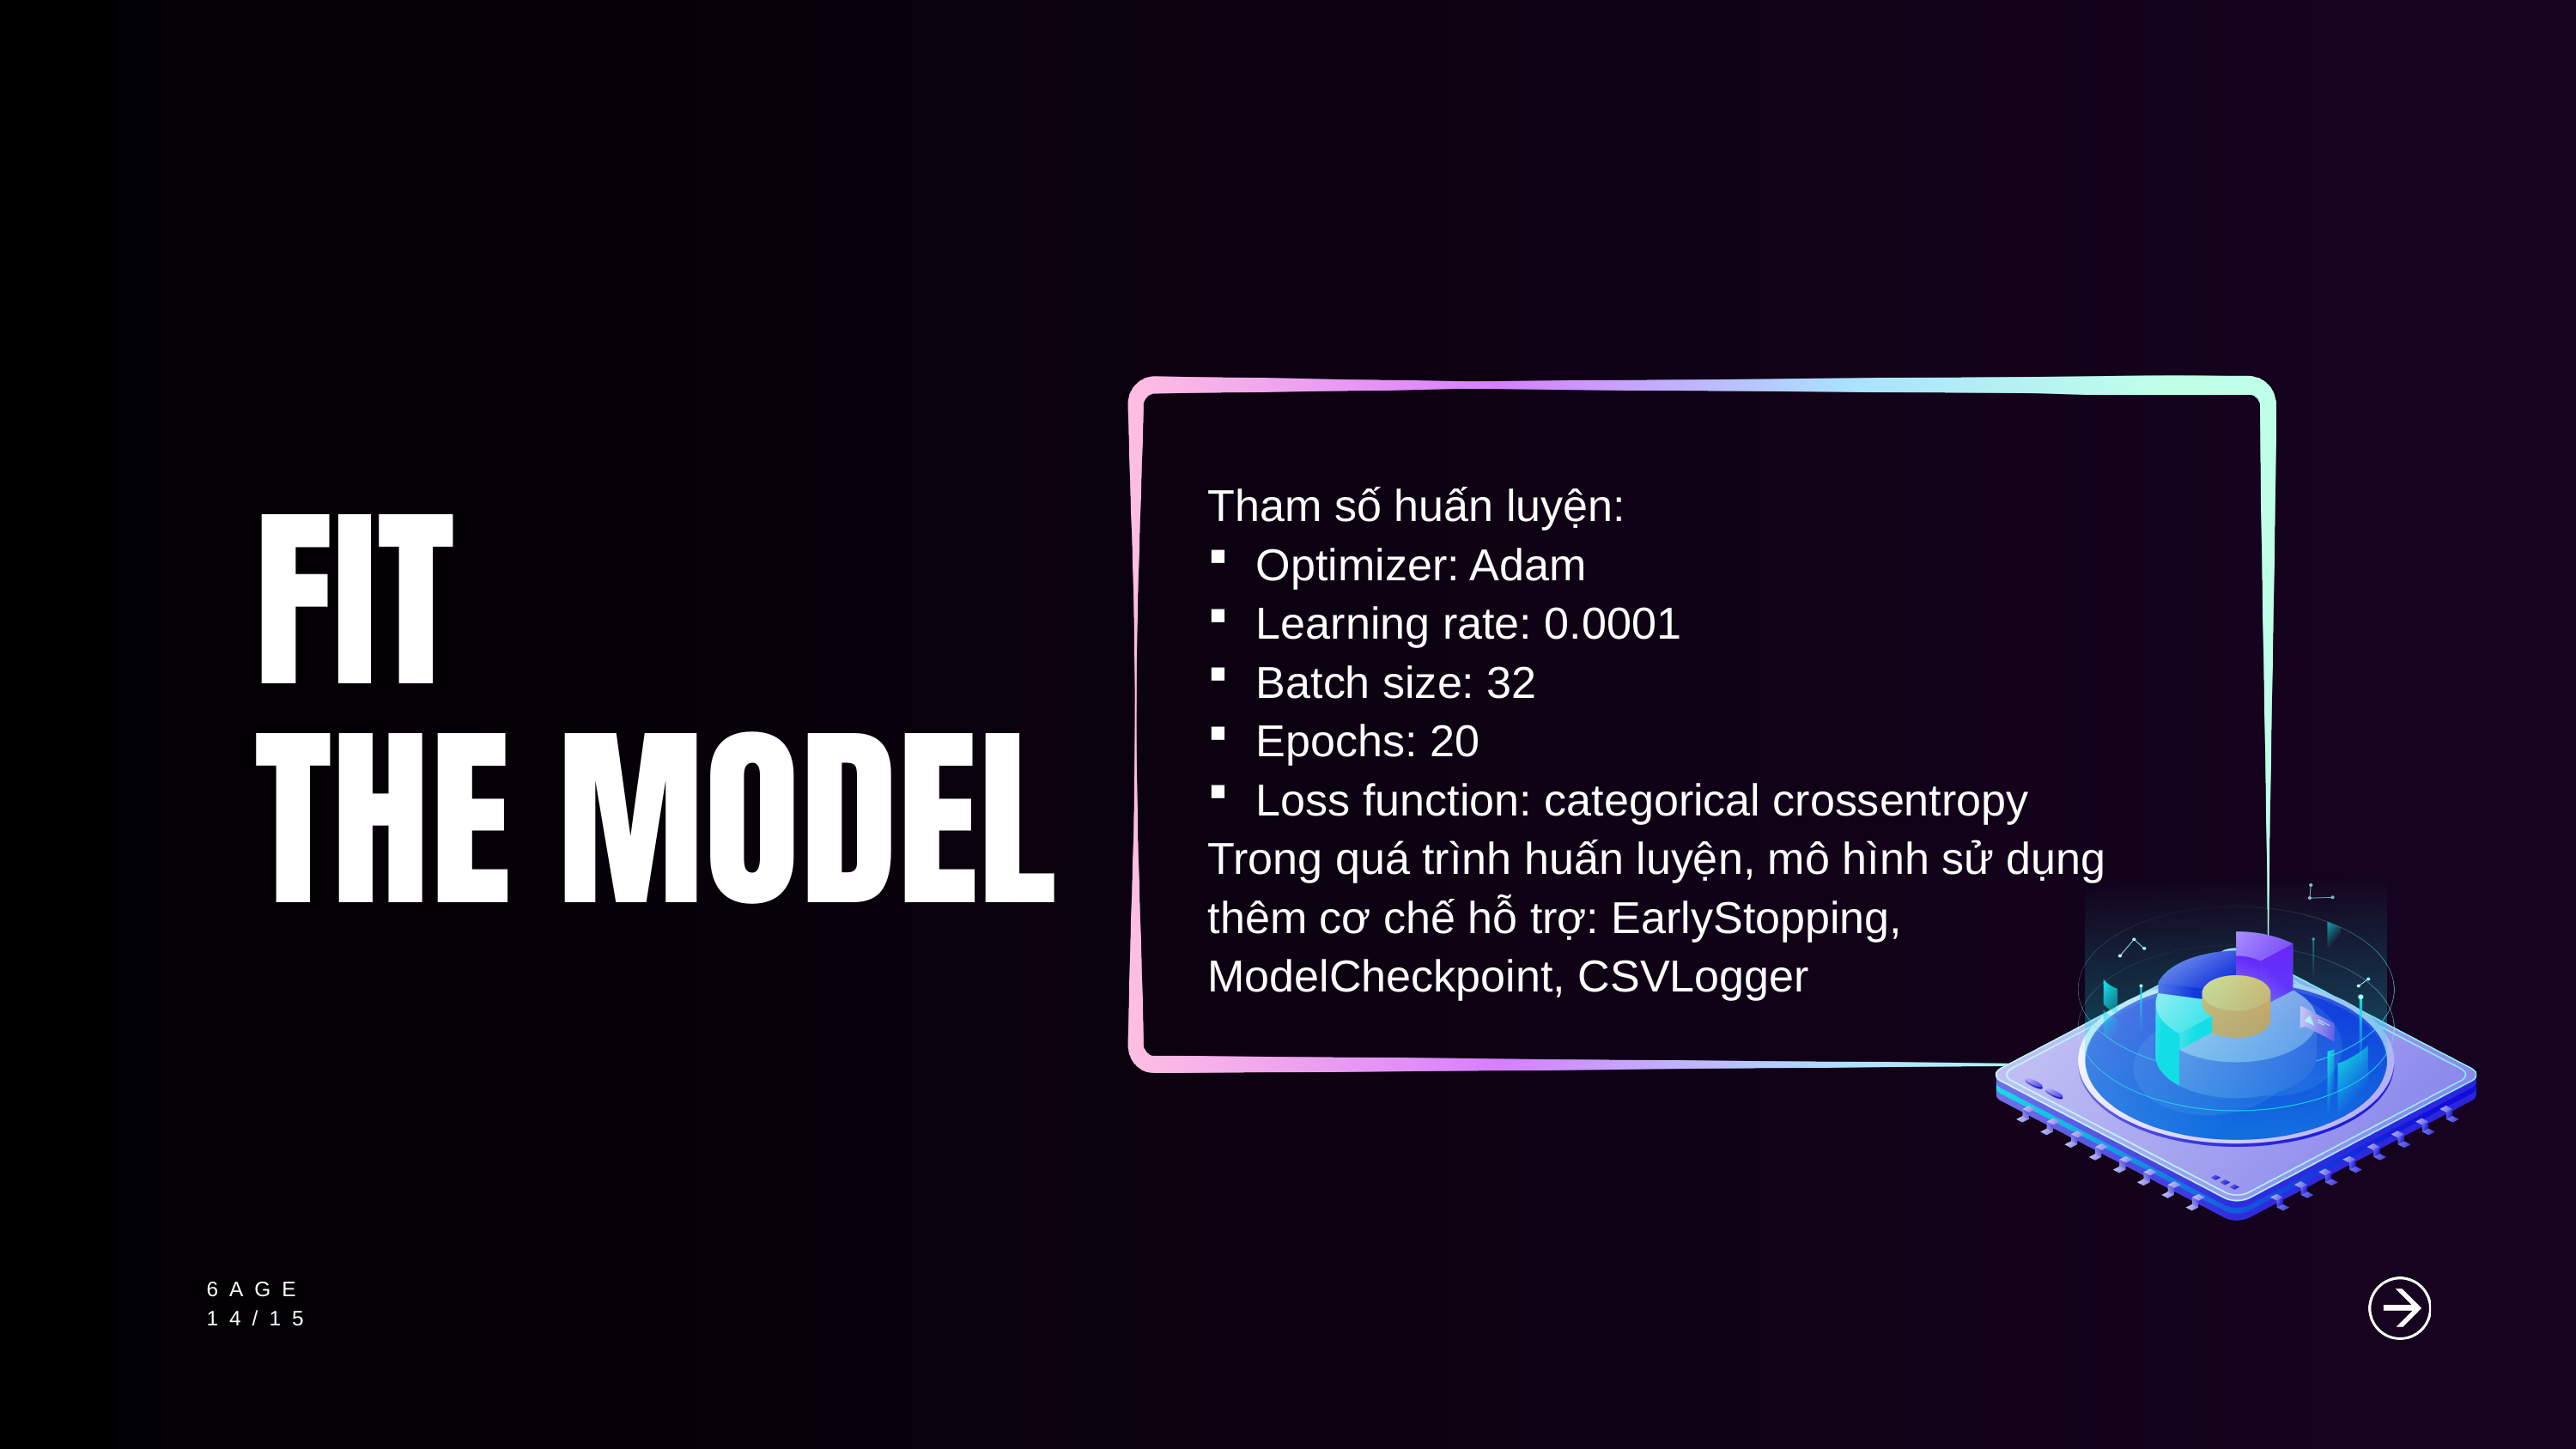

Tham số huấn luyện:
Optimizer: Adam
Learning rate: 0.0001
Batch size: 32
Epochs: 20
Loss function: categorical crossentropy
Trong quá trình huấn luyện, mô hình sử dụng thêm cơ chế hỗ trợ: EarlyStopping, ModelCheckpoint, CSVLogger
FIT
THE MODEL

6AGE
14/15